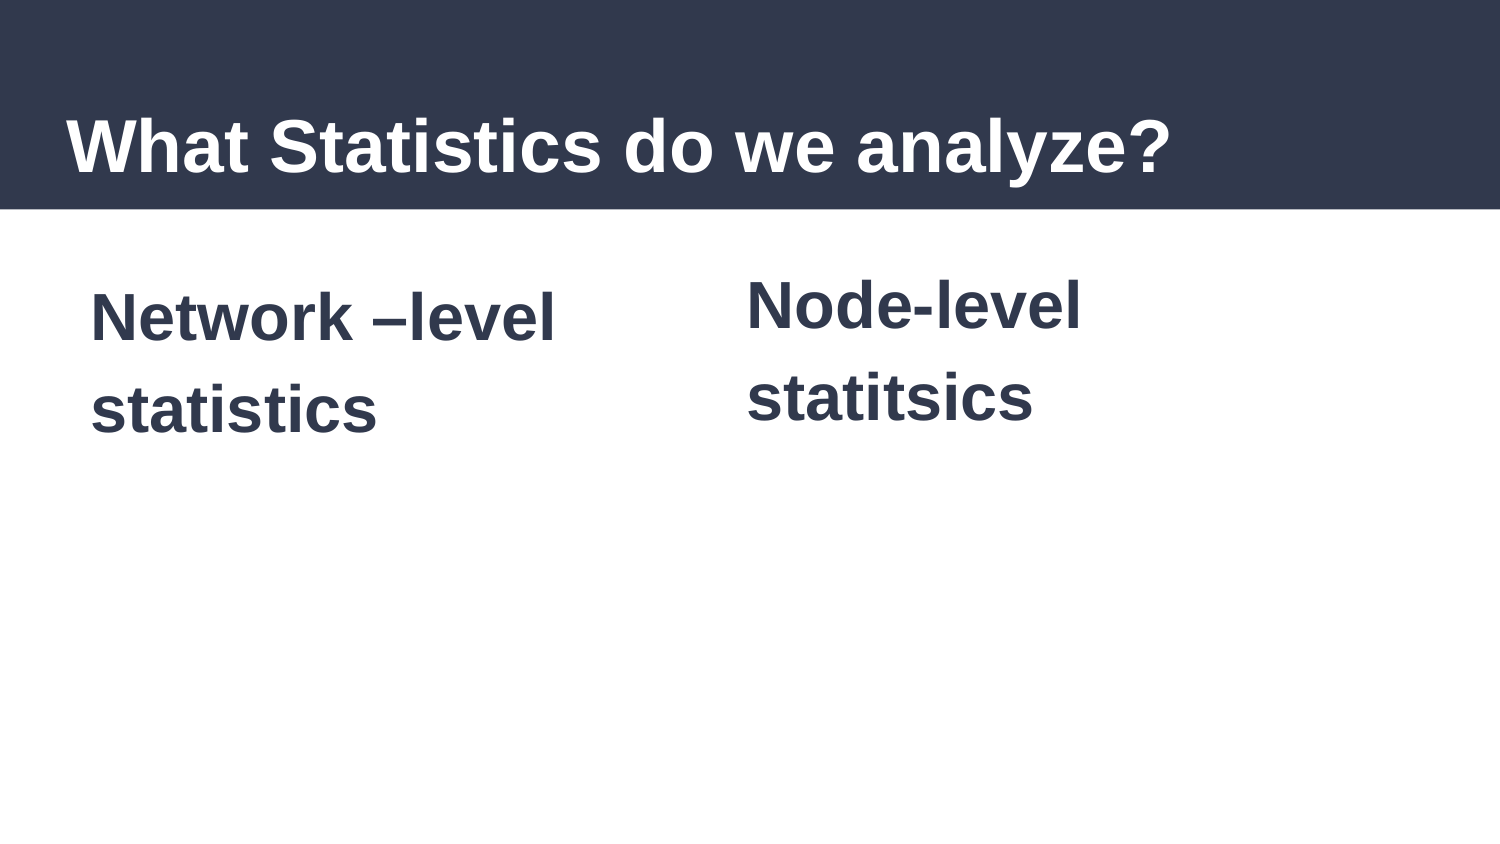

# What Statistics do we analyze?
Node-level statitsics

Network –level
statistics